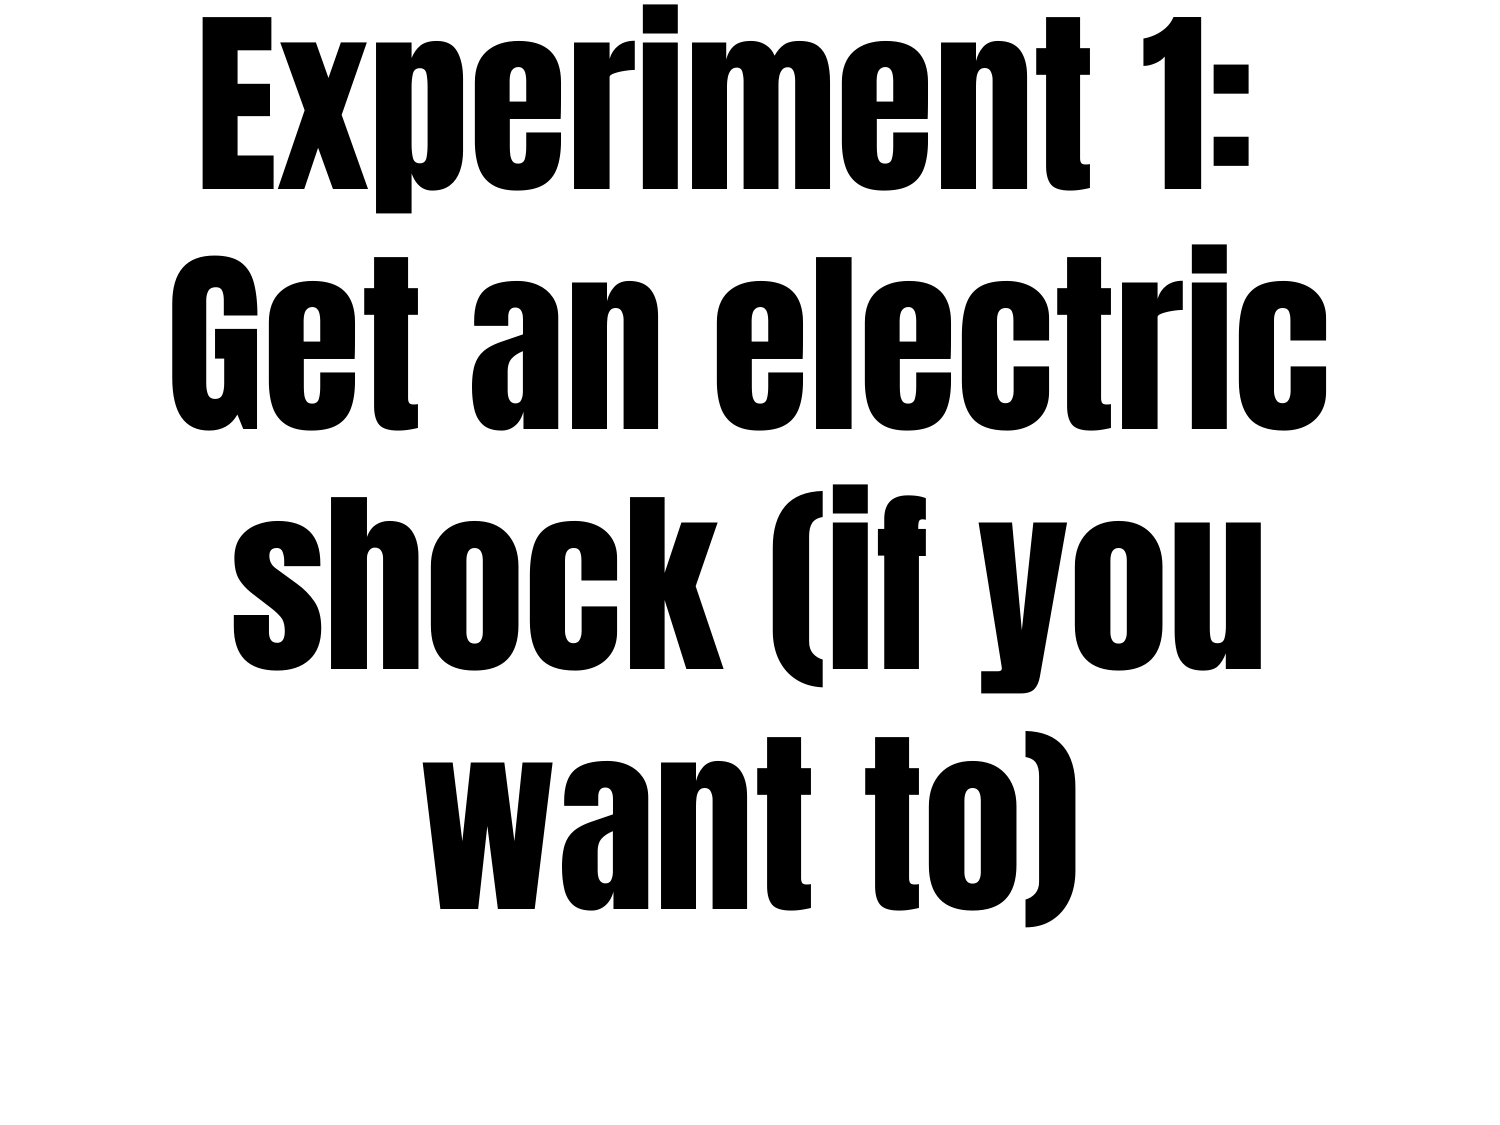

# Experiment 1: Get an electric shock (if you want to)